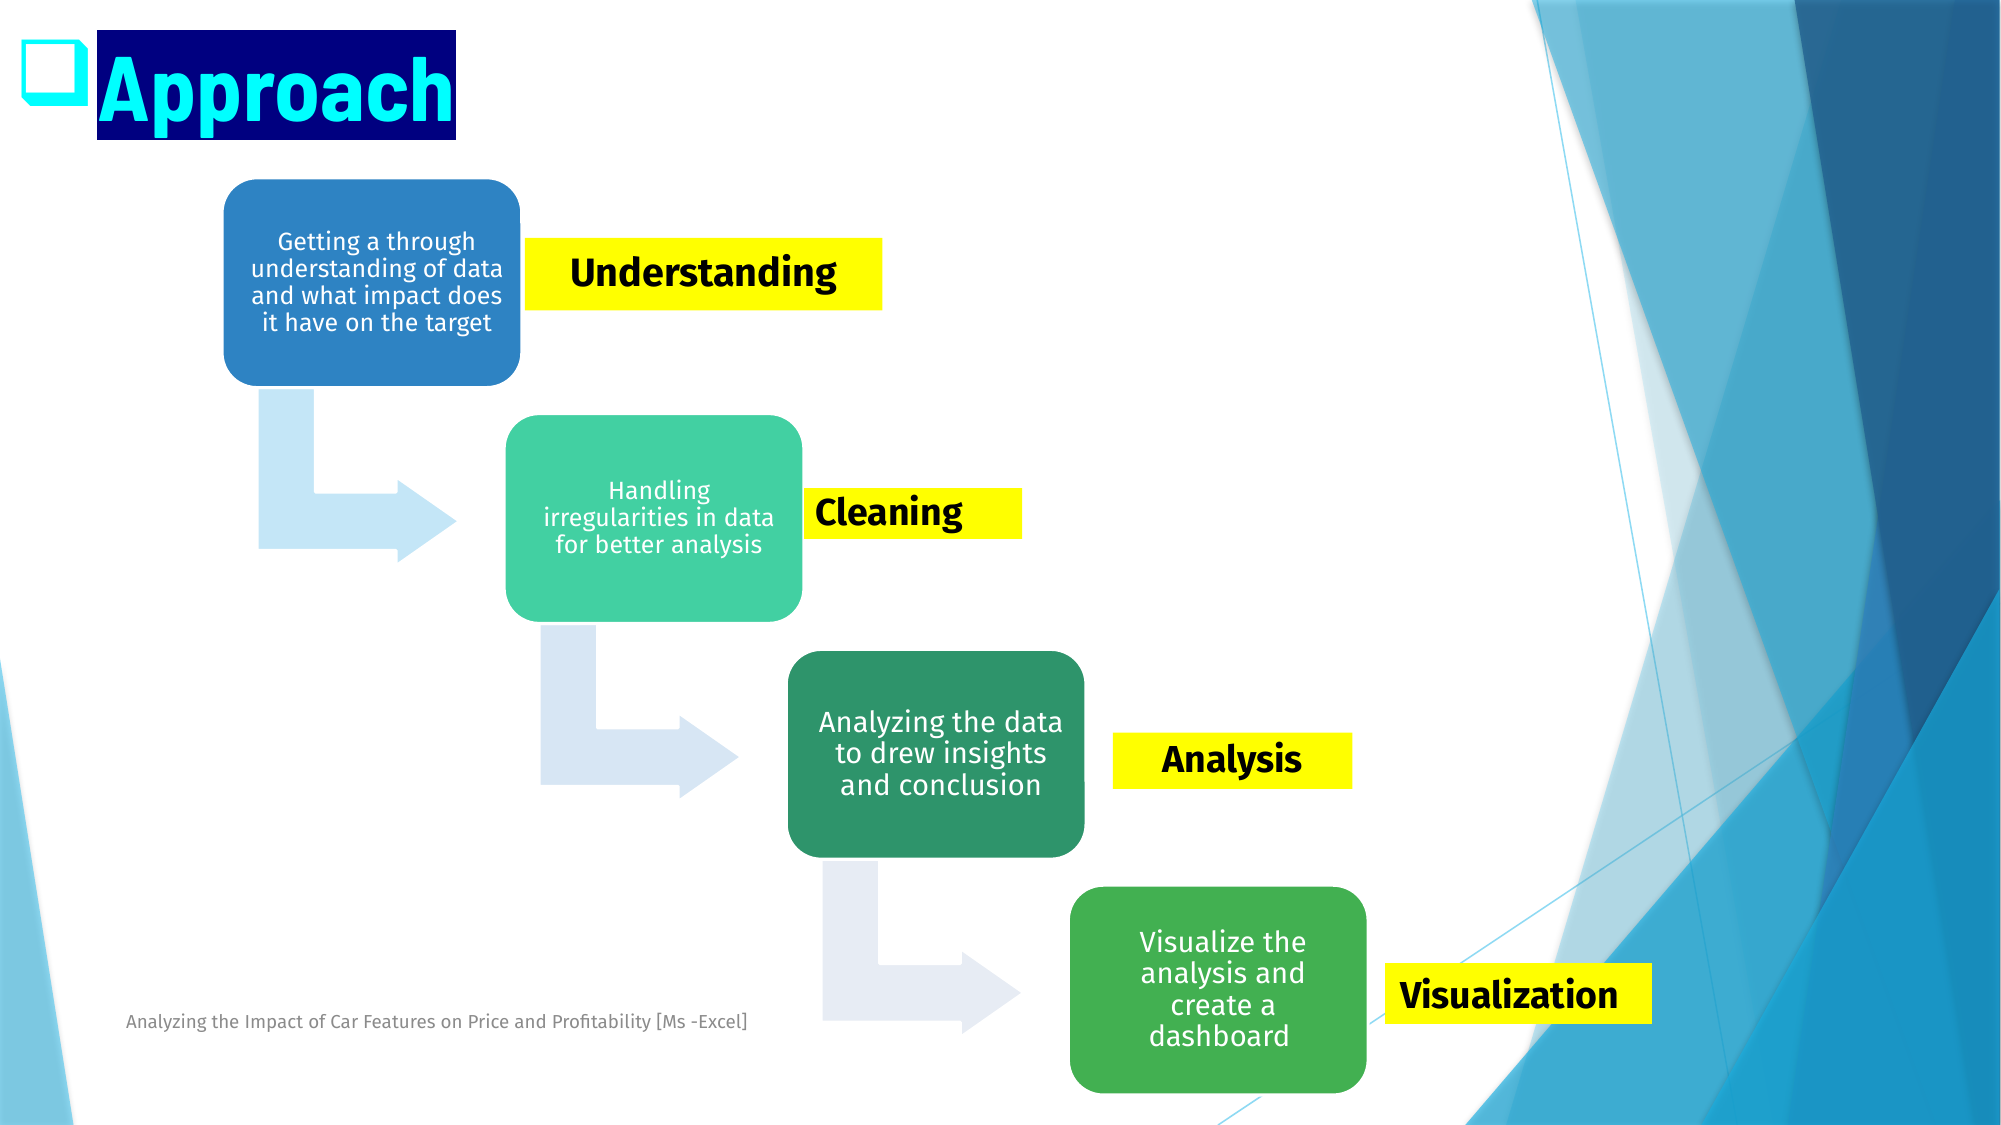

Approach
Getting a through understanding of data and what impact does it have on the target
Understanding
Handling irregularities in data for better analysis
Cleaning
Analyzing the data to drew insights and conclusion
Analysis
Visualize the analysis and create a dashboard
Visualization
Analyzing the Impact of Car Features on Price and Profitability [Ms -Excel]